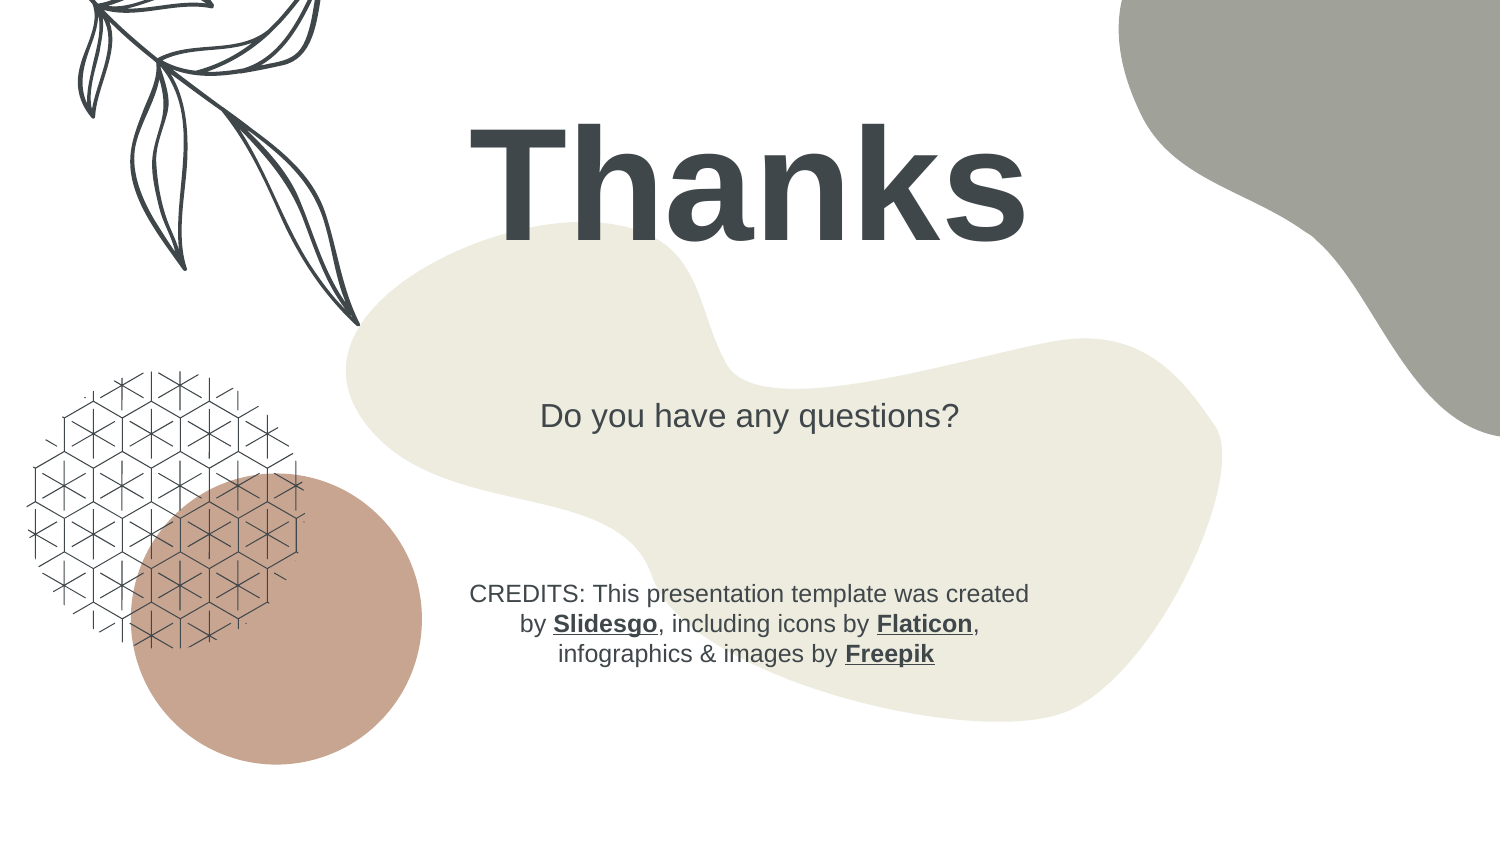

# Thanks
Do you have any questions?